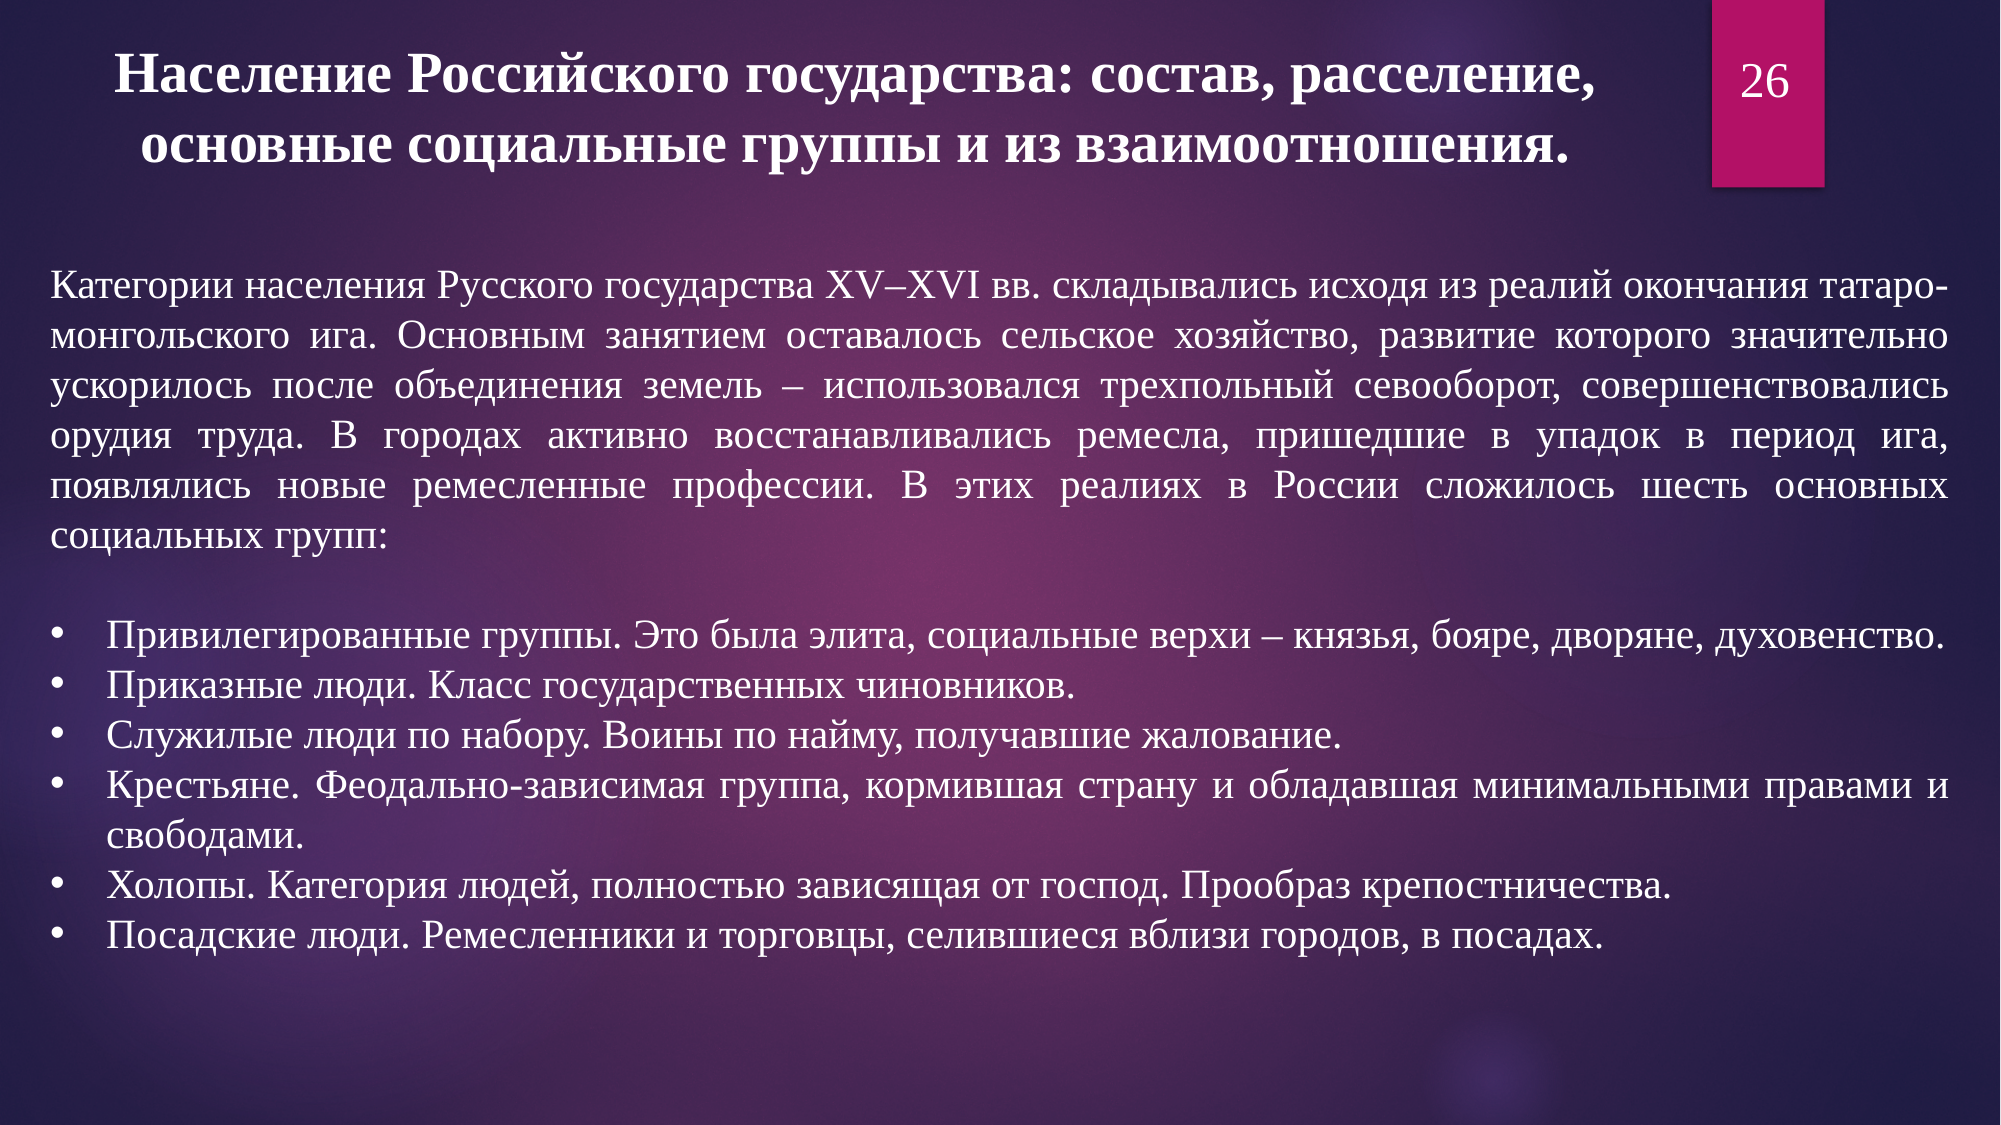

Население Российского государства: состав, расселение, основные социальные группы и из взаимоотношения.
26
Категории населения Русского государства XV–XVI вв. складывались исходя из реалий окончания татаро-монгольского ига. Основным занятием оставалось сельское хозяйство, развитие которого значительно ускорилось после объединения земель – использовался трехпольный севооборот, совершенствовались орудия труда. В городах активно восстанавливались ремесла, пришедшие в упадок в период ига, появлялись новые ремесленные профессии. В этих реалиях в России сложилось шесть основных социальных групп:

Привилегированные группы. Это была элита, социальные верхи – князья, бояре, дворяне, духовенство.
Приказные люди. Класс государственных чиновников.
Служилые люди по набору. Воины по найму, получавшие жалование.
Крестьяне. Феодально-зависимая группа, кормившая страну и обладавшая минимальными правами и свободами.
Холопы. Категория людей, полностью зависящая от господ. Прообраз крепостничества.
Посадские люди. Ремесленники и торговцы, селившиеся вблизи городов, в посадах.